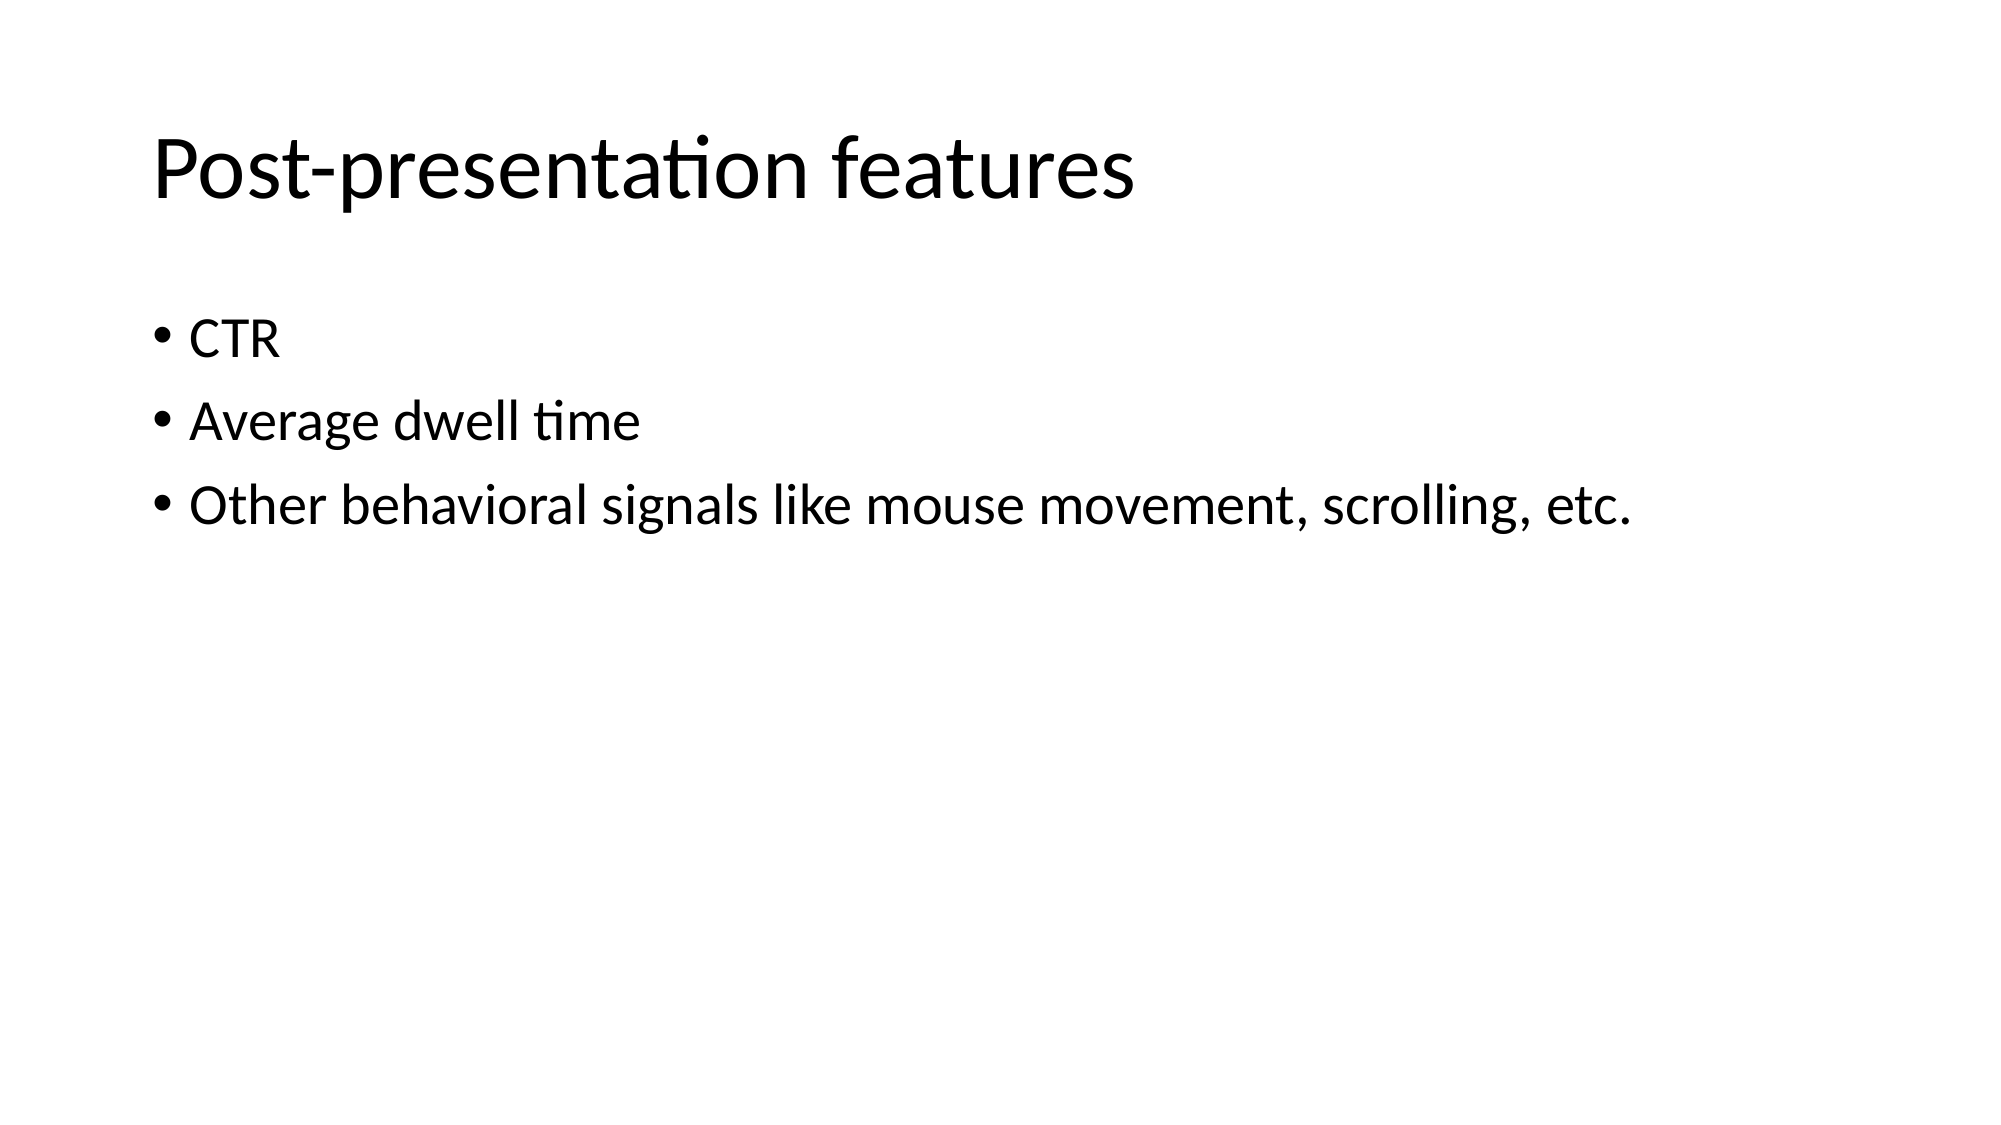

# Post-presentation features
CTR
Average dwell time
Other behavioral signals like mouse movement, scrolling, etc.